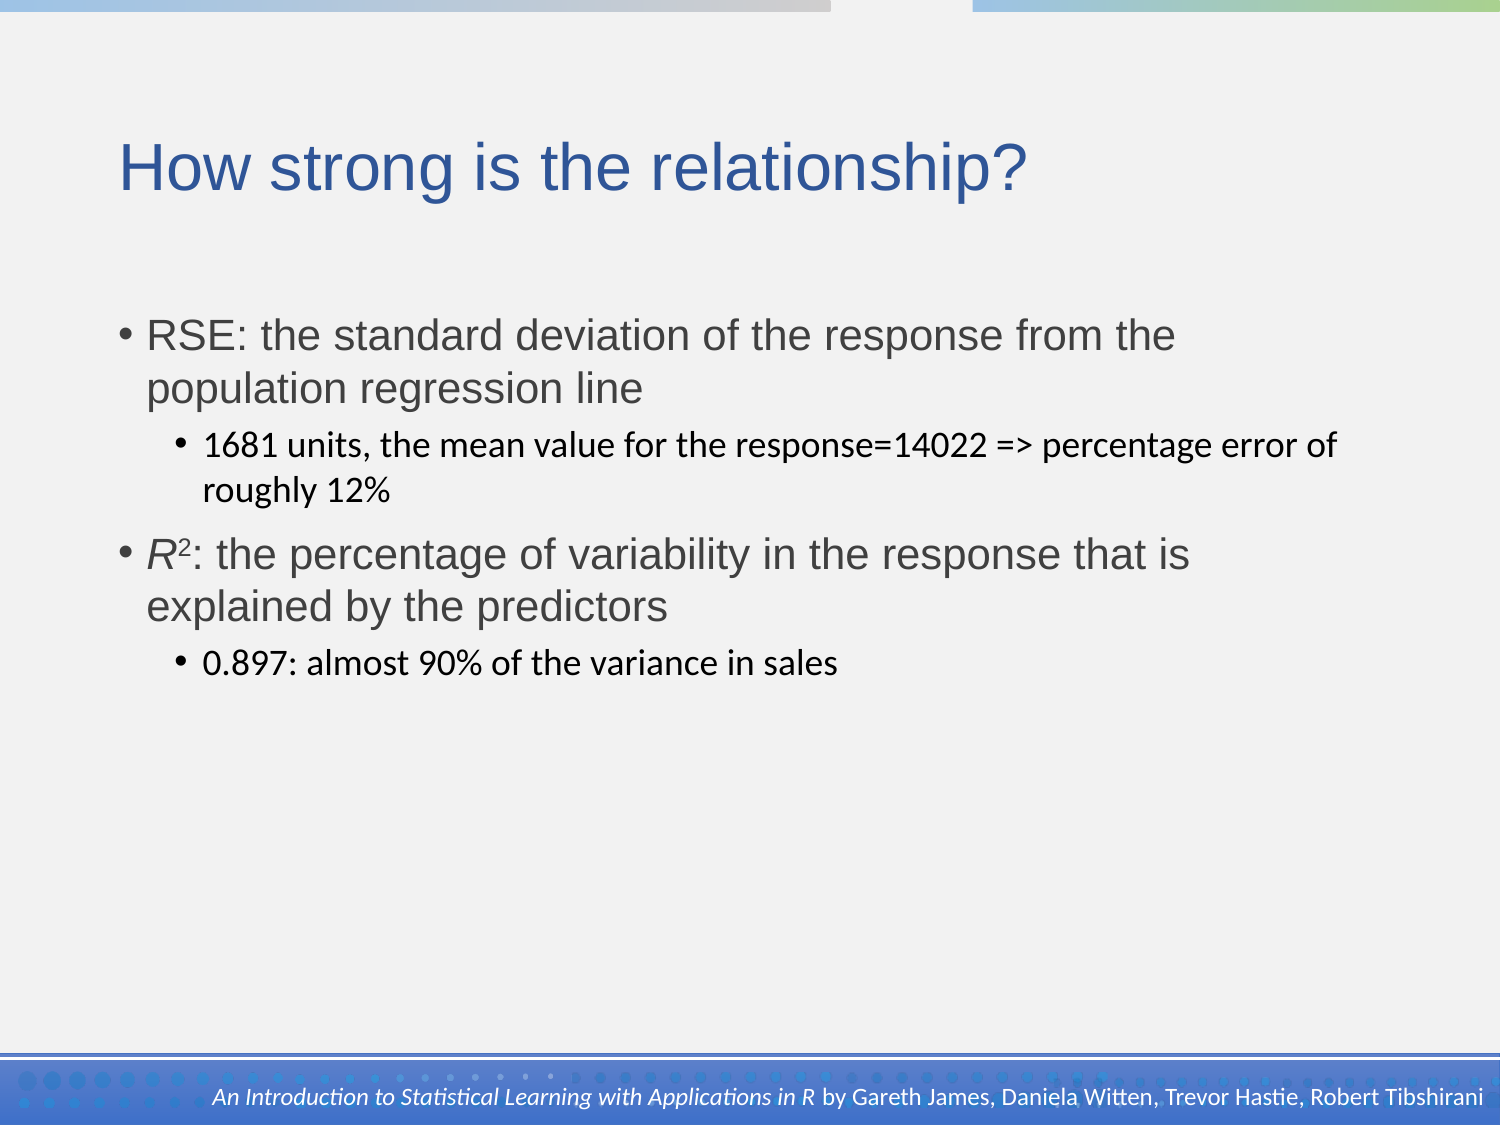

# How strong is the relationship?
RSE: the standard deviation of the response from the population regression line
1681 units, the mean value for the response=14022 => percentage error of roughly 12%
R2: the percentage of variability in the response that is explained by the predictors
0.897: almost 90% of the variance in sales

An Introduction to Statistical Learning with Applications in R by Gareth James, Daniela Witten, Trevor Hastie, Robert Tibshirani